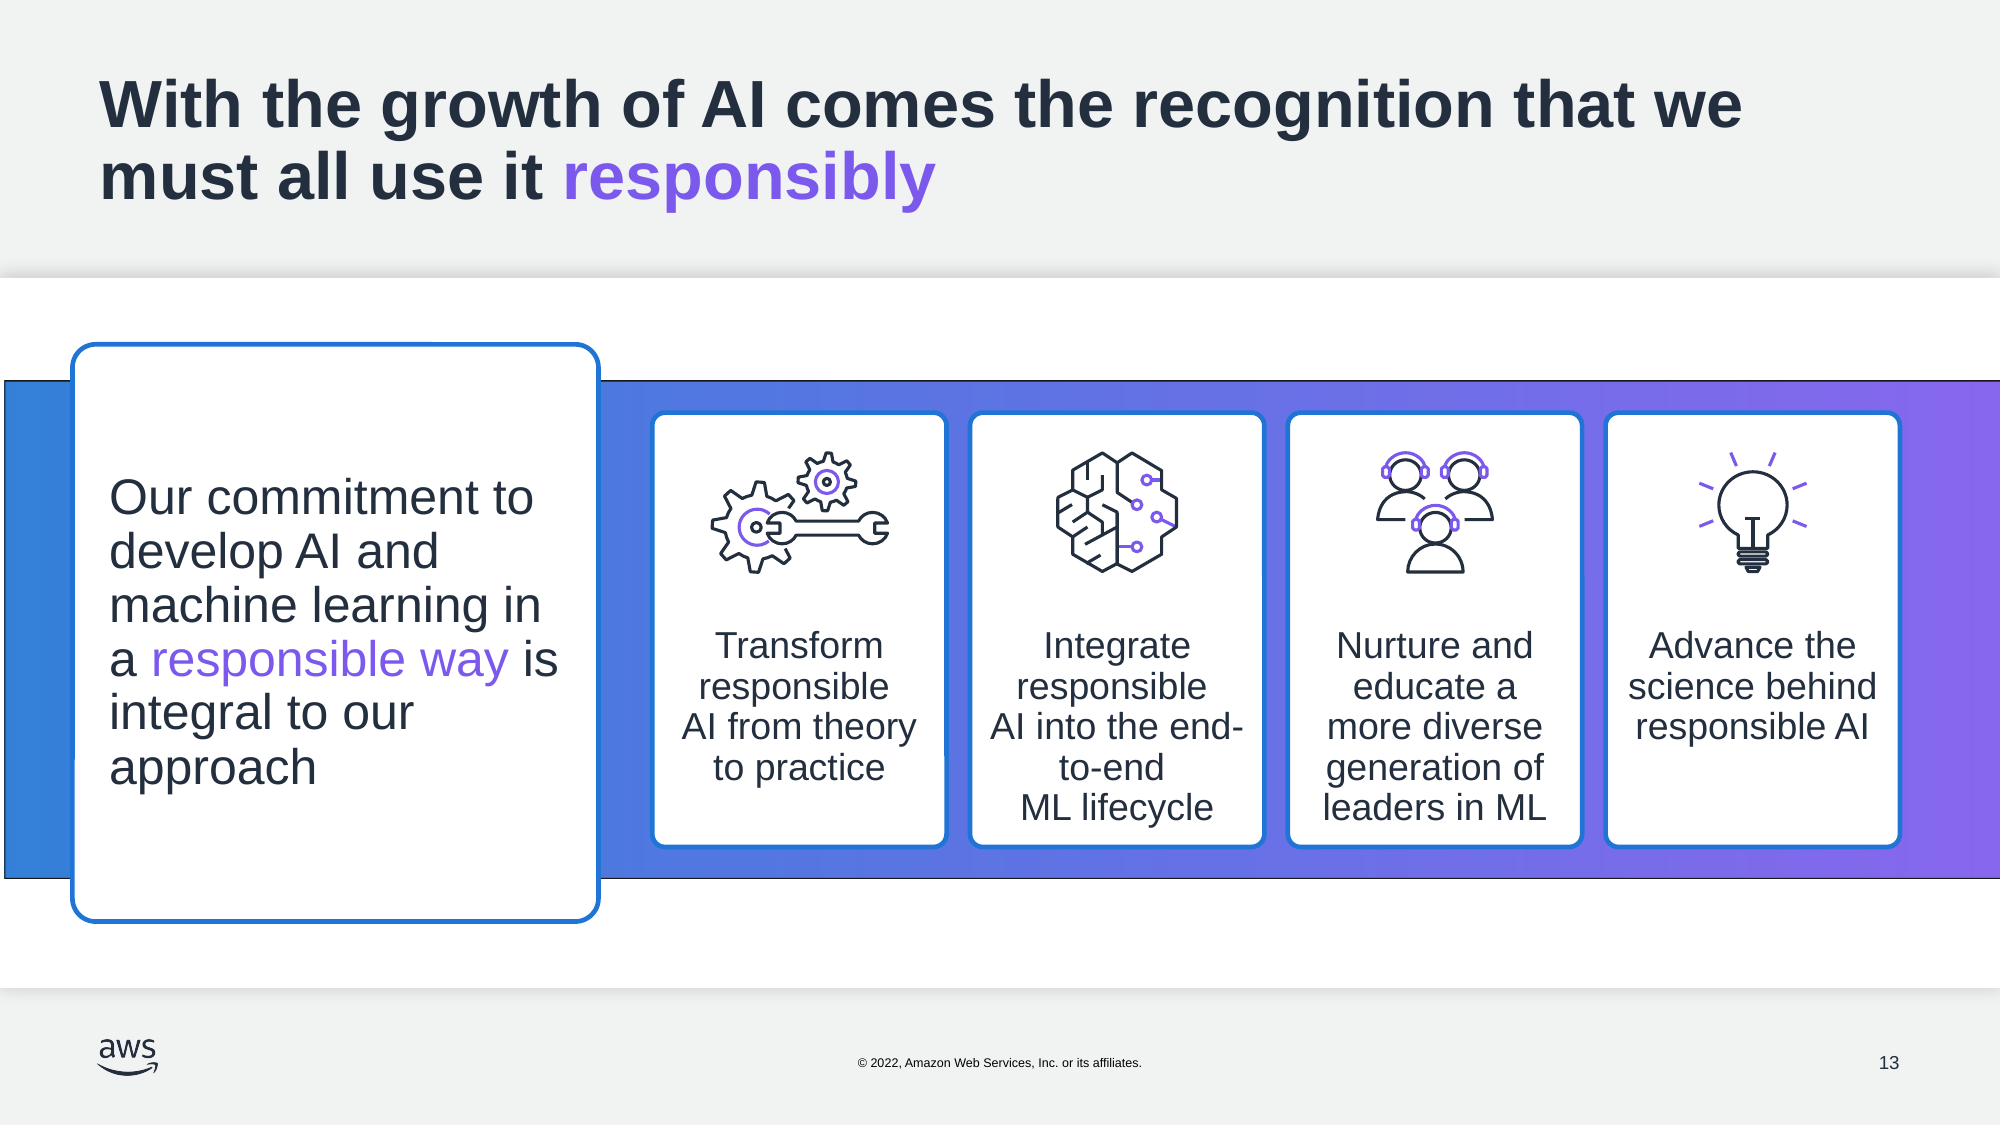

# With the growth of AI comes the recognition that we must all use it responsibly

Our commitment to develop AI and machine learning in a responsible way is integral to our approach

Transform responsible
AI from theory to practice

Integrate responsible
AI into the end-to-end
ML lifecycle

Nurture and educate a more diverse generation of leaders in ML

Advance the science behind responsible AI